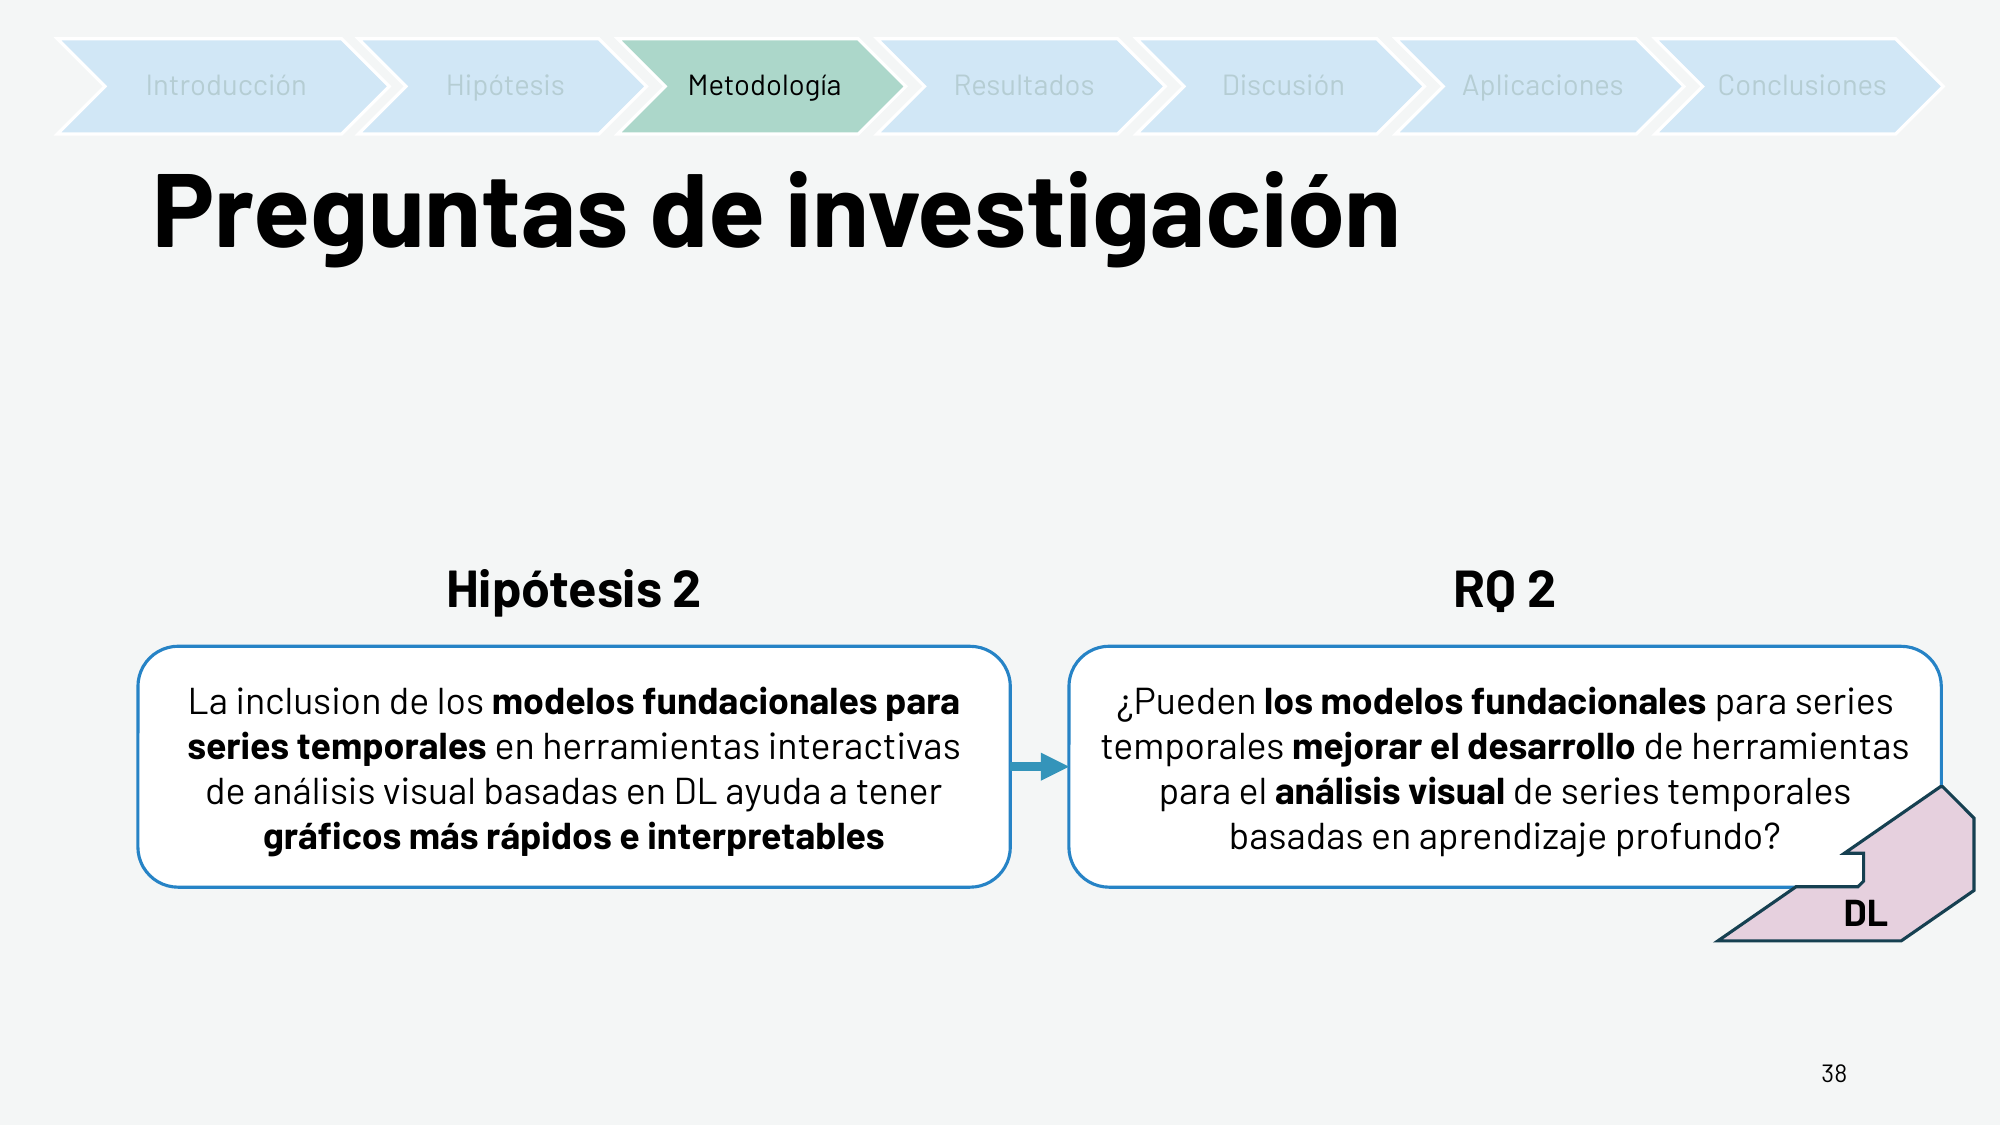

Introducción
Hipótesis
Metodología
Resultados
Discusión
Aplicaciones
Conclusiones
# Preguntas de investigación
Hipótesis 2
RQ 2
La inclusion de los modelos fundacionales para series temporales en herramientas interactivas de análisis visual basadas en DL ayuda a tener gráficos más rápidos e interpretables
¿Pueden los modelos fundacionales para series temporales mejorar el desarrollo de herramientas para el análisis visual de series temporales basadas en aprendizaje profundo?

DL
38